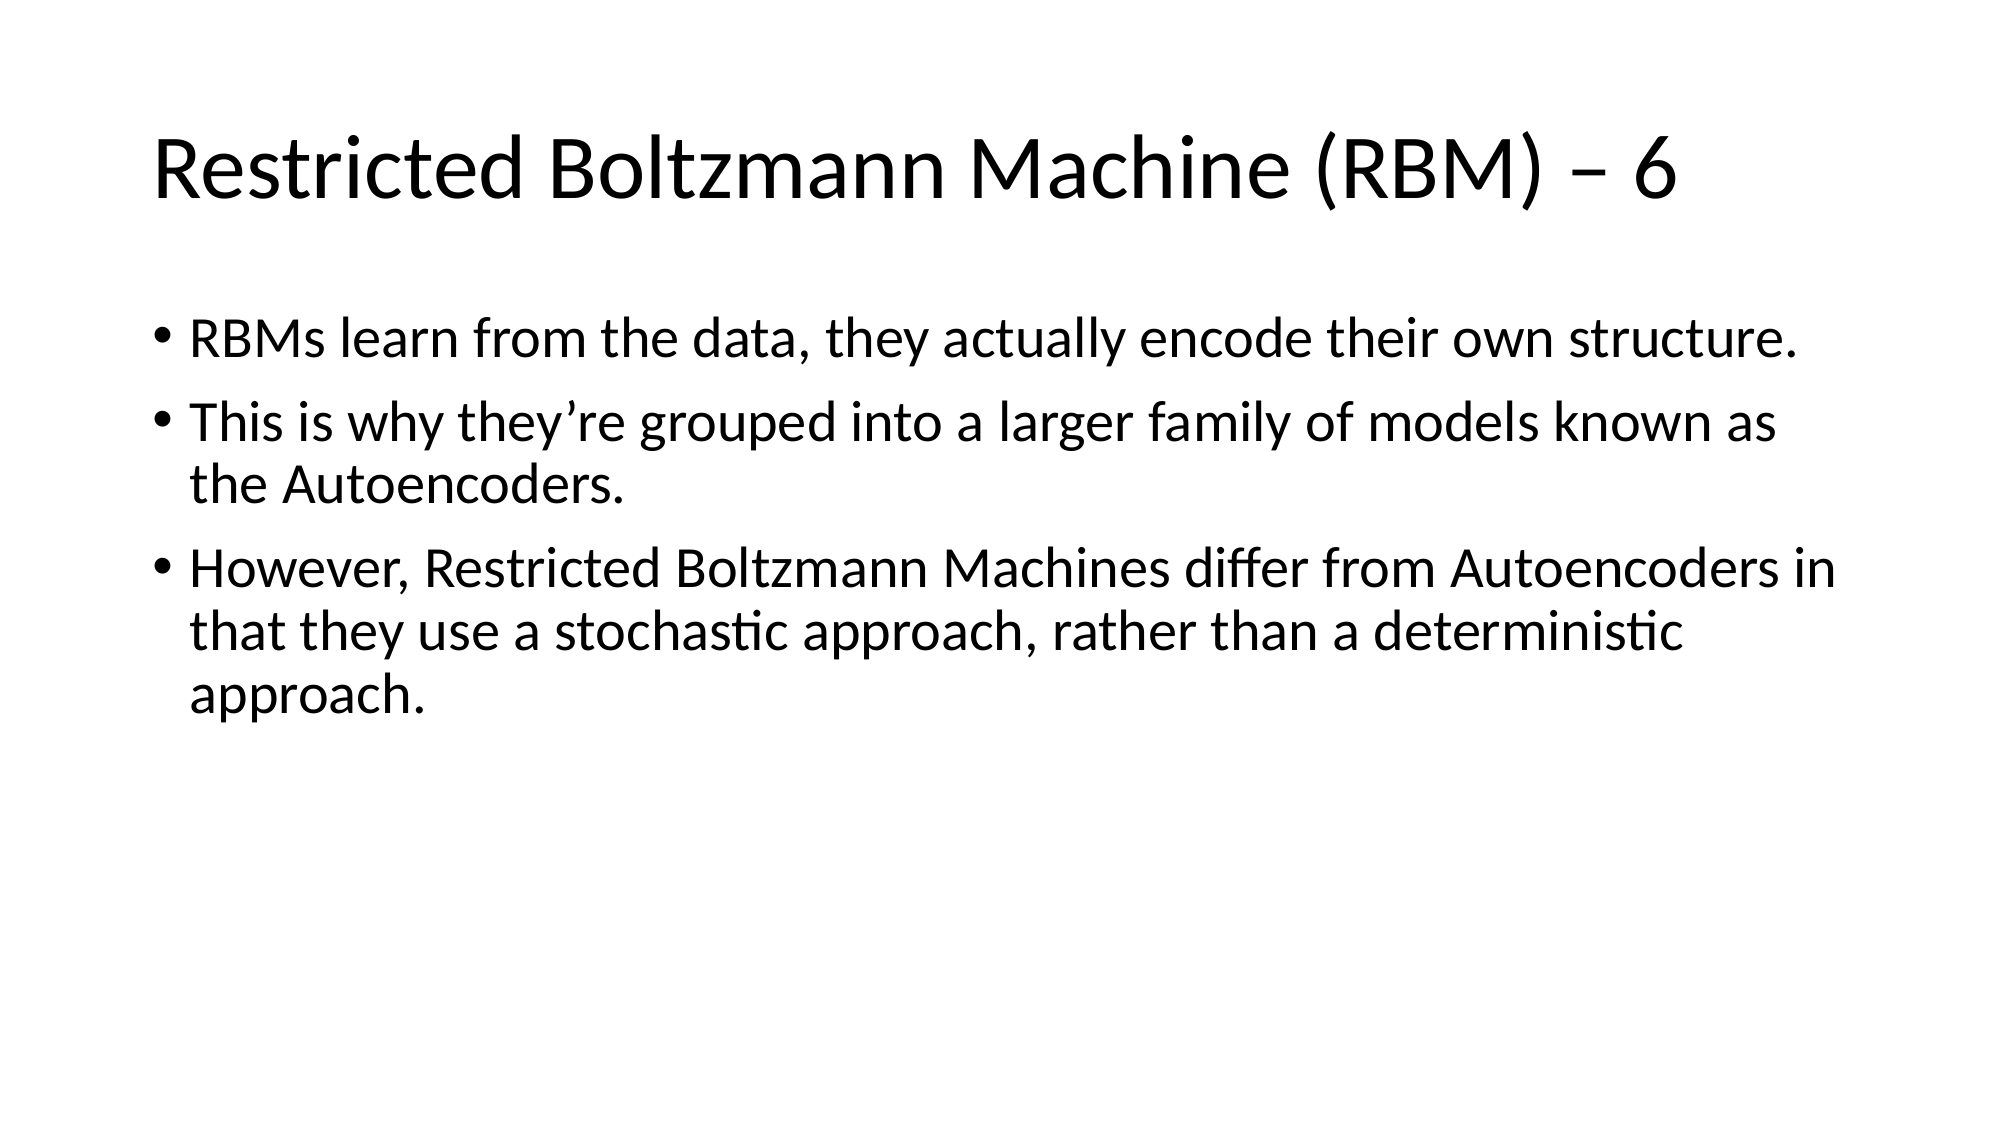

# Restricted Boltzmann Machine (RBM) – 6
RBMs learn from the data, they actually encode their own structure.
This is why they’re grouped into a larger family of models known as the Autoencoders.
However, Restricted Boltzmann Machines differ from Autoencoders in that they use a stochastic approach, rather than a deterministic approach.